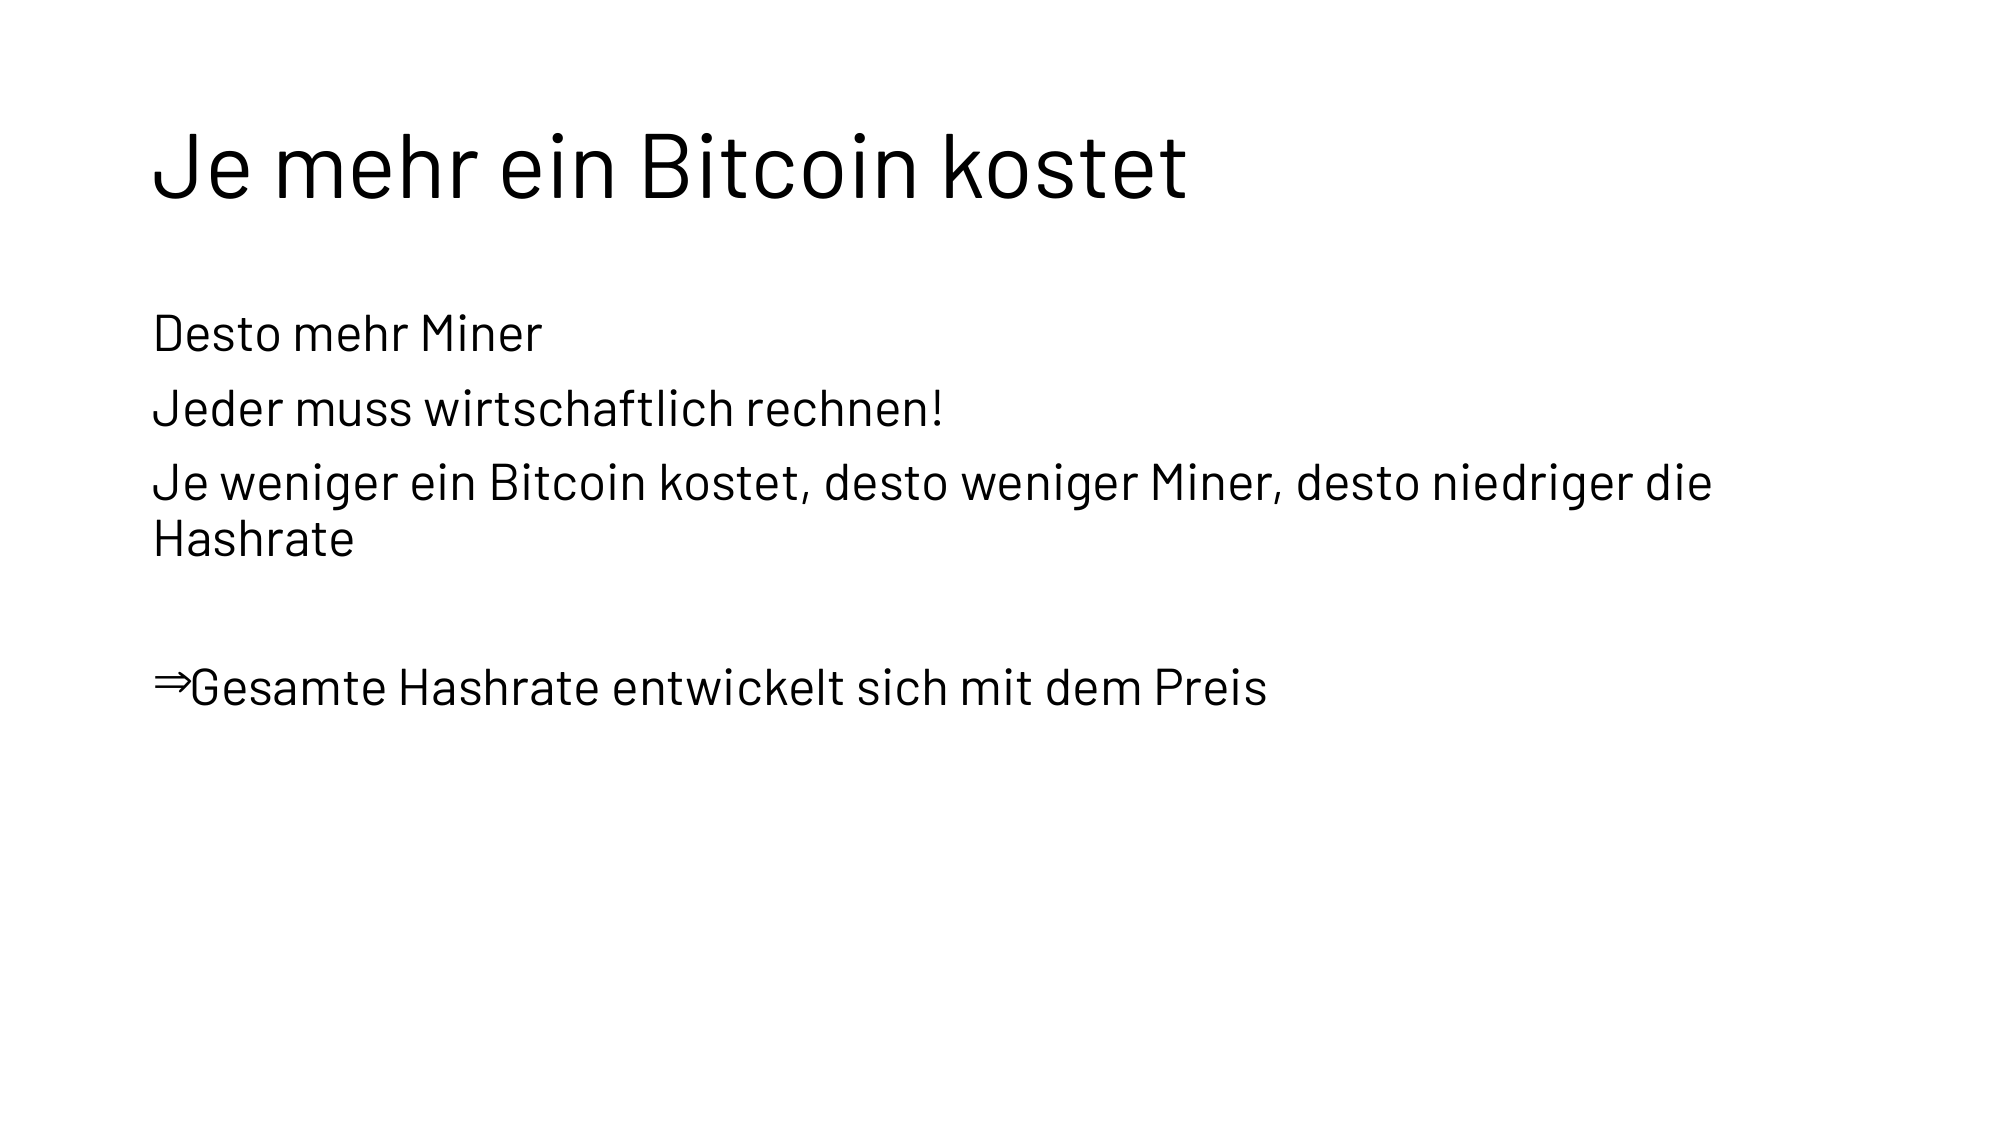

# Je mehr ein Bitcoin kostet
Desto mehr Miner
Jeder muss wirtschaftlich rechnen!
Je weniger ein Bitcoin kostet, desto weniger Miner, desto niedriger die Hashrate

Gesamte Hashrate entwickelt sich mit dem Preis